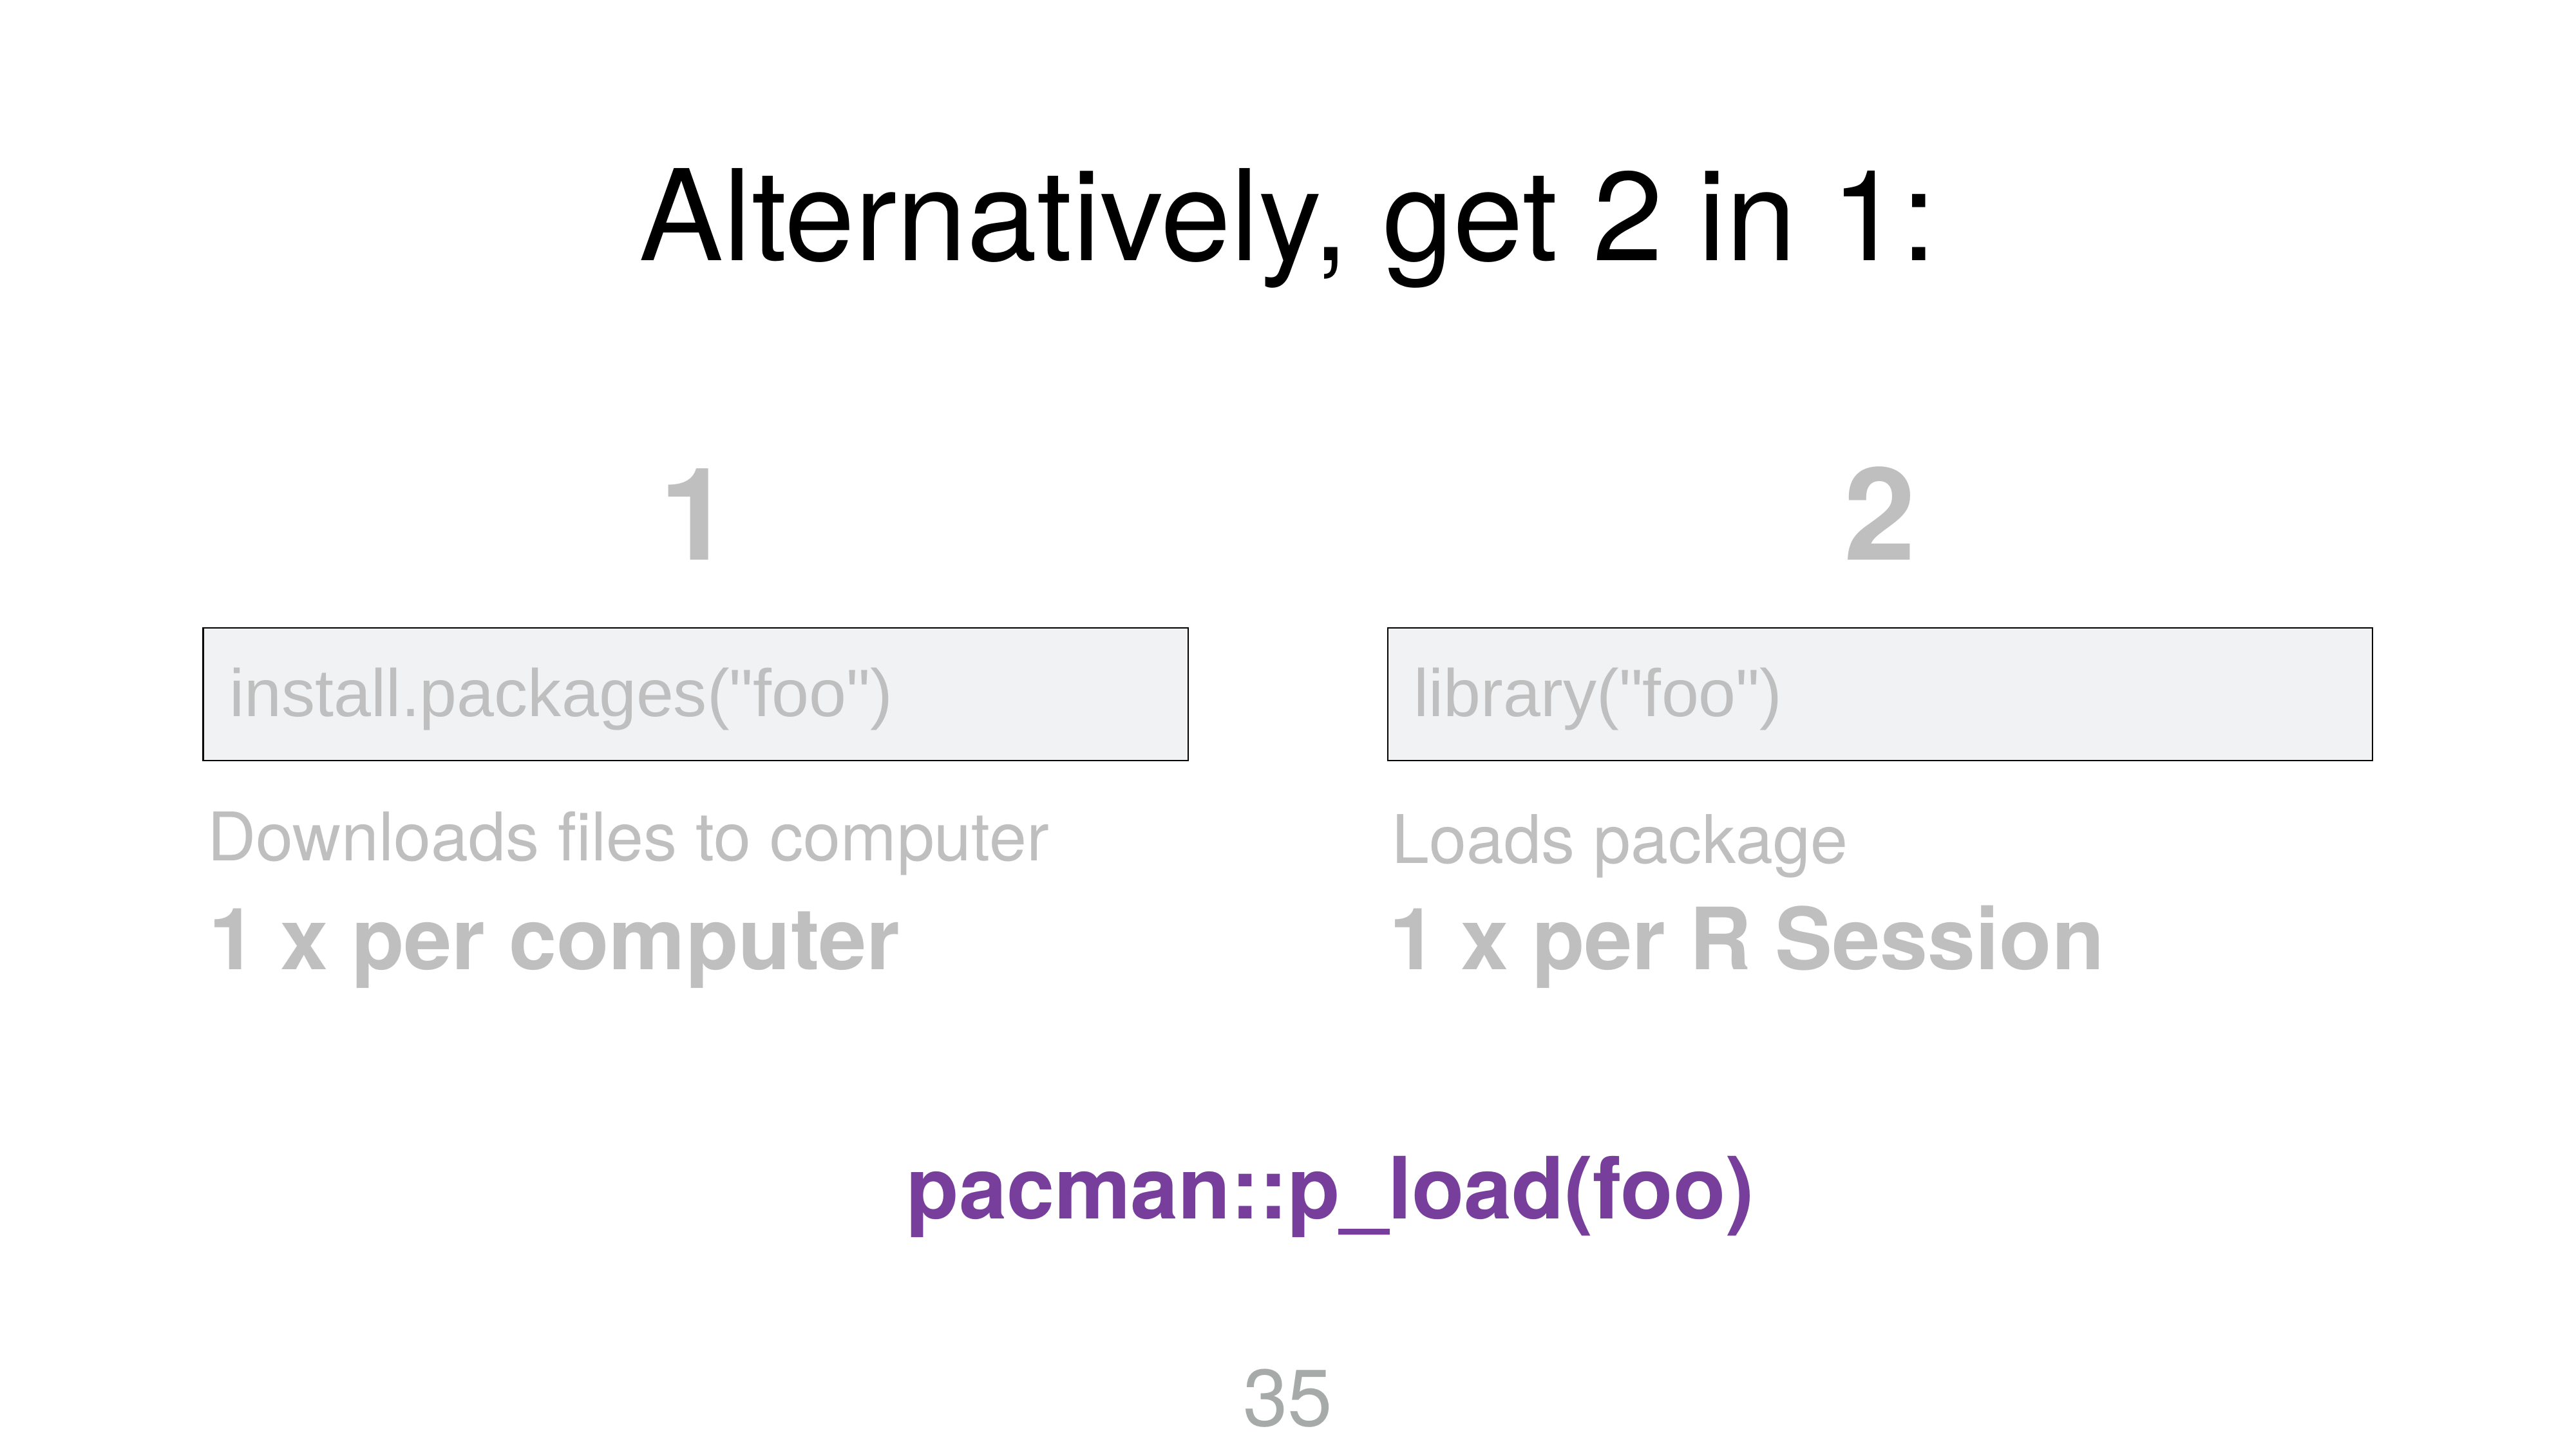

Alternatively, get 2 in 1:
2

library("foo")
Loads package
1

install.packages("foo")
Downloads files to computer
1 x per computer
1 x per R Session
pacman::p_load(foo)
35
35